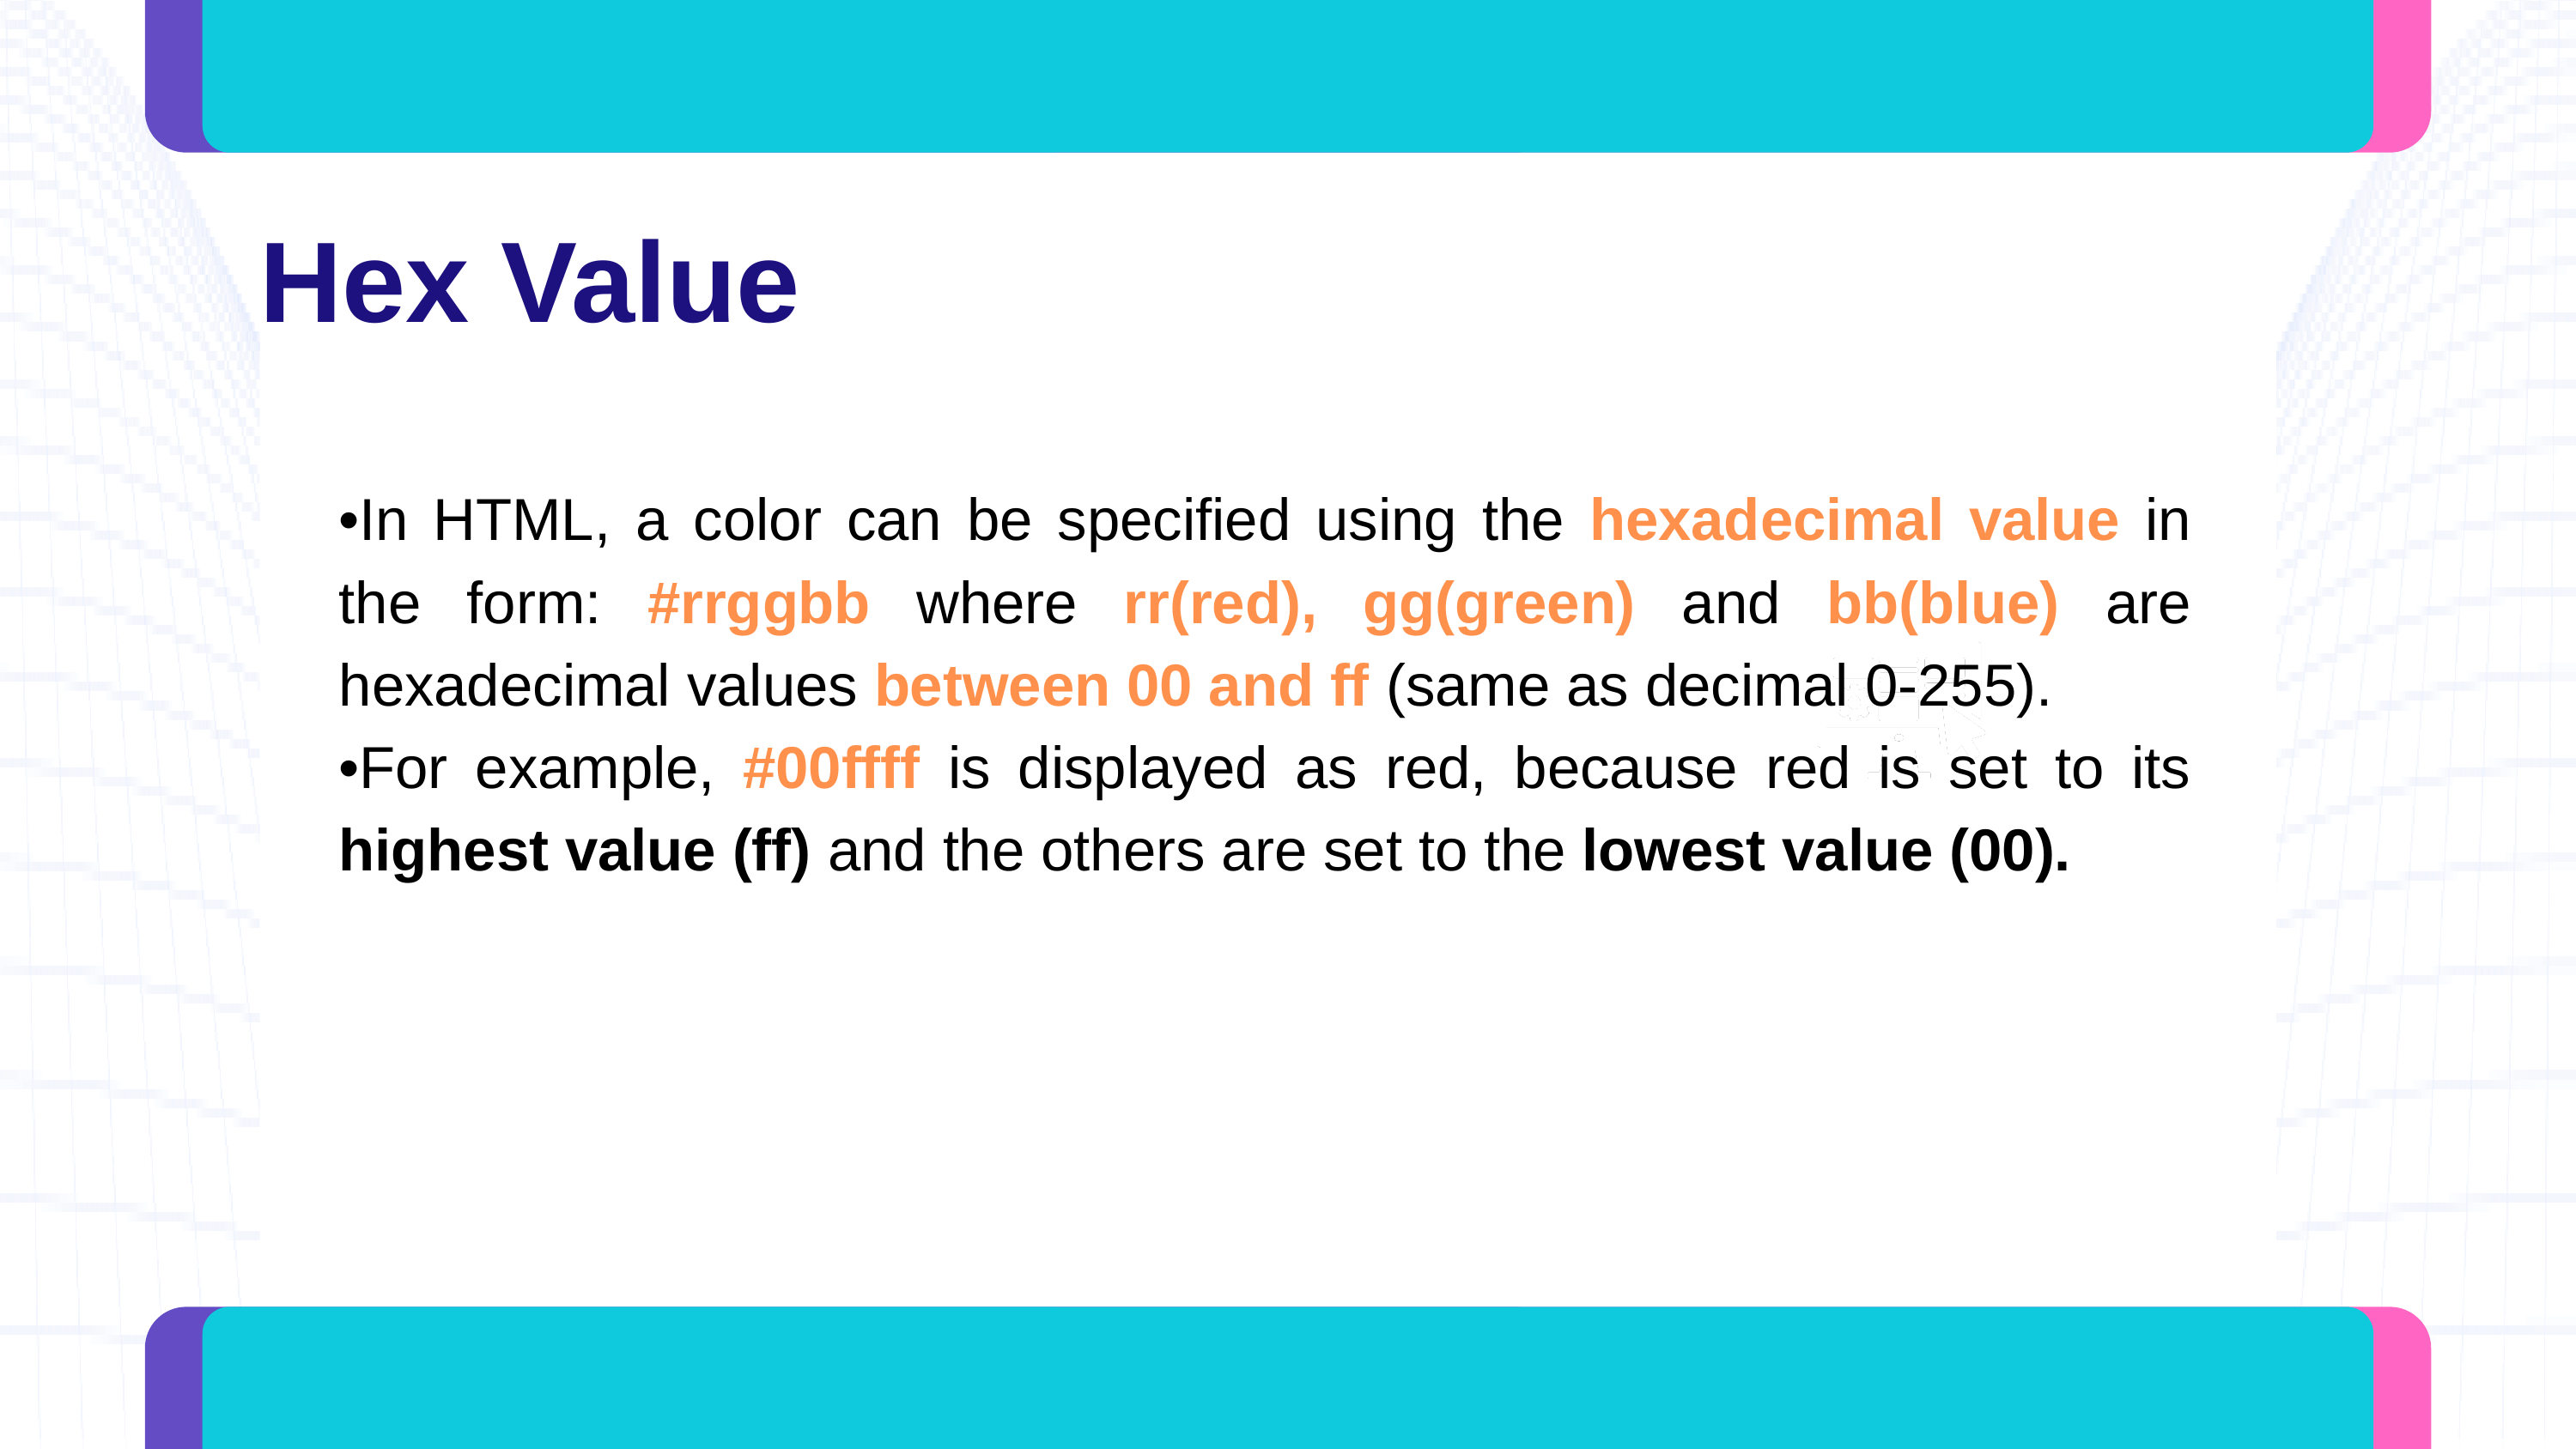

Hex Value

•In HTML, a color can be specified using the hexadecimal value in the form: #rrggbb where rr(red), gg(green) and bb(blue) are hexadecimal values between 00 and ff (same as decimal 0-255).
•For example, #00ffff is displayed as red, because red is set to its highest value (ff) and the others are set to the lowest value (00).